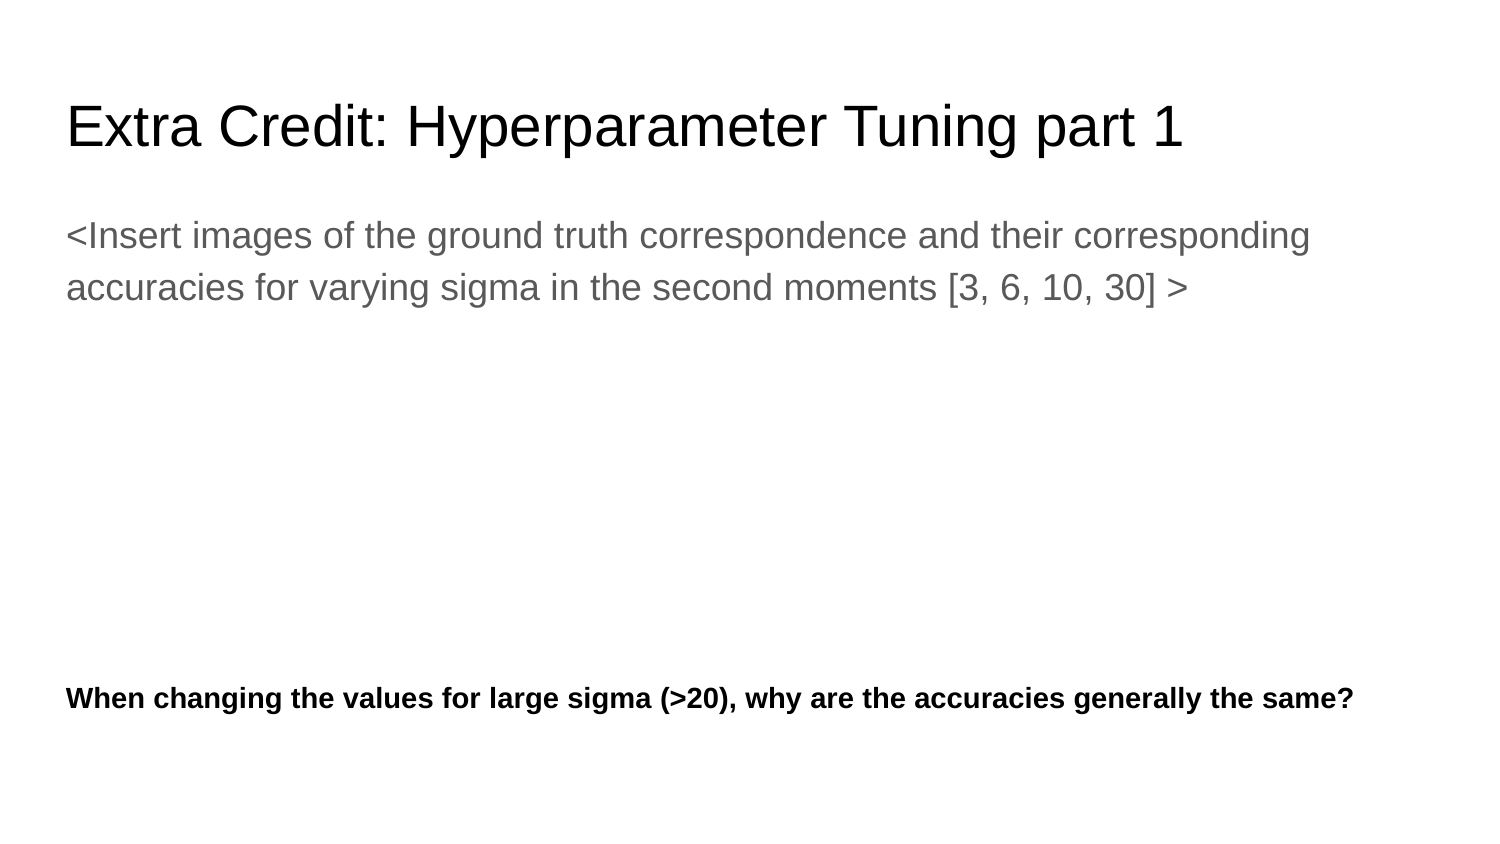

# Extra Credit: Hyperparameter Tuning part 1
<Insert images of the ground truth correspondence and their corresponding accuracies for varying sigma in the second moments [3, 6, 10, 30] >
When changing the values for large sigma (>20), why are the accuracies generally the same?